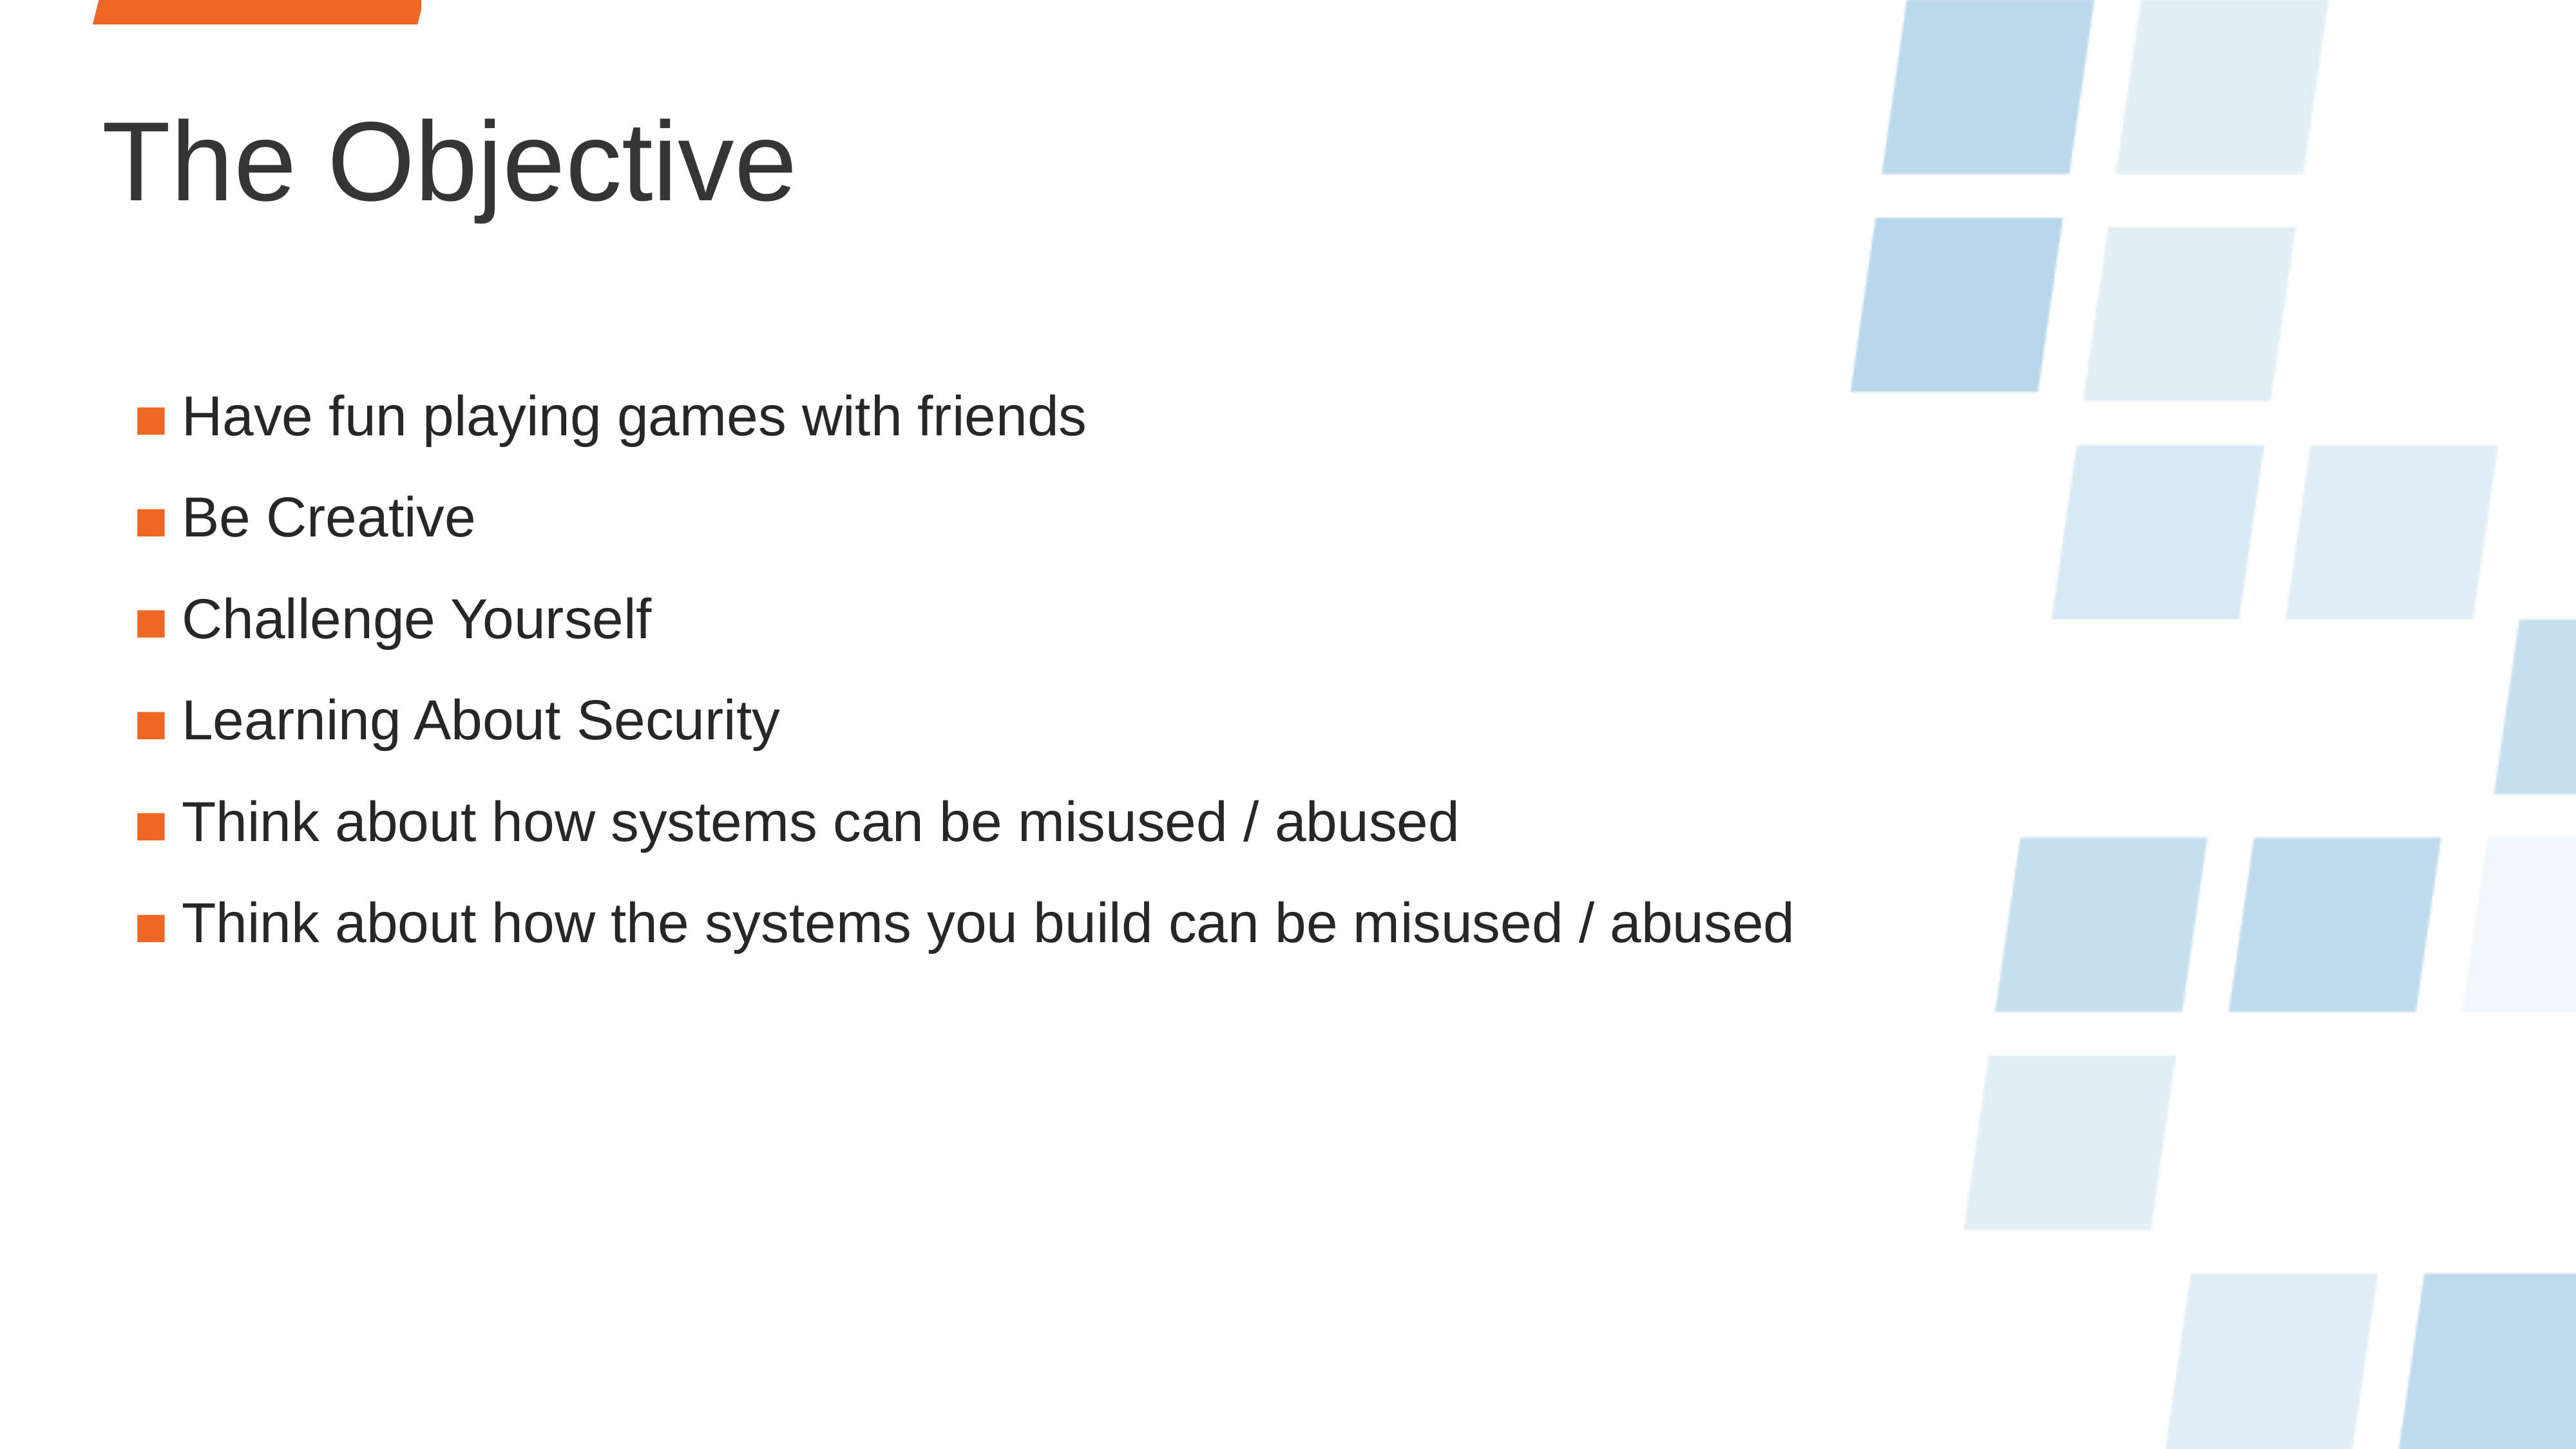

# The Objective
Have fun playing games with friends
Be Creative
Challenge Yourself
Learning About Security
Think about how systems can be misused / abused
Think about how the systems you build can be misused / abused